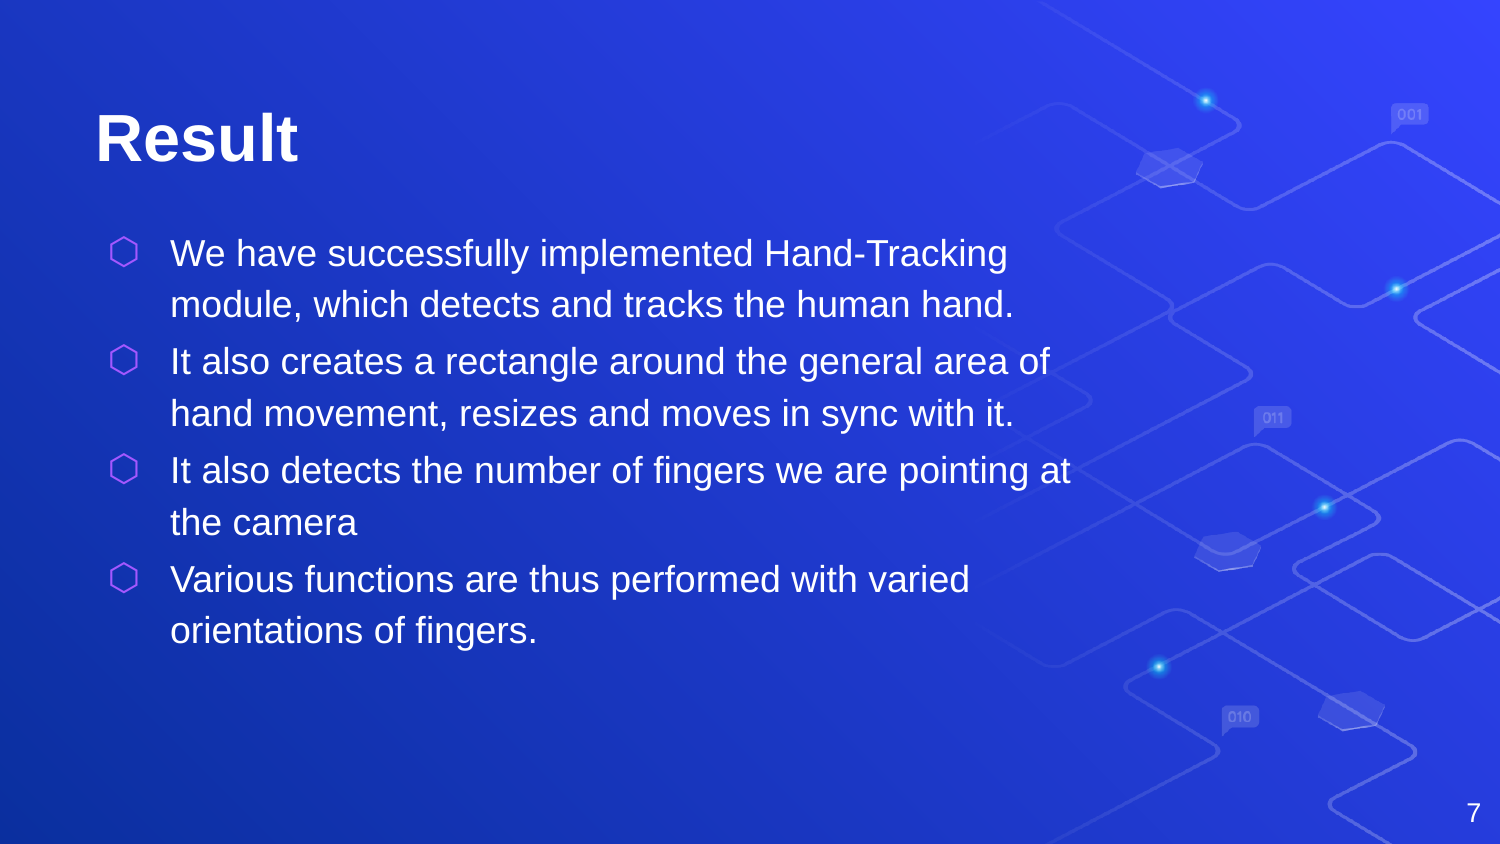

# Result
We have successfully implemented Hand-Tracking module, which detects and tracks the human hand.
It also creates a rectangle around the general area of hand movement, resizes and moves in sync with it.
It also detects the number of fingers we are pointing at the camera
Various functions are thus performed with varied orientations of fingers.
7